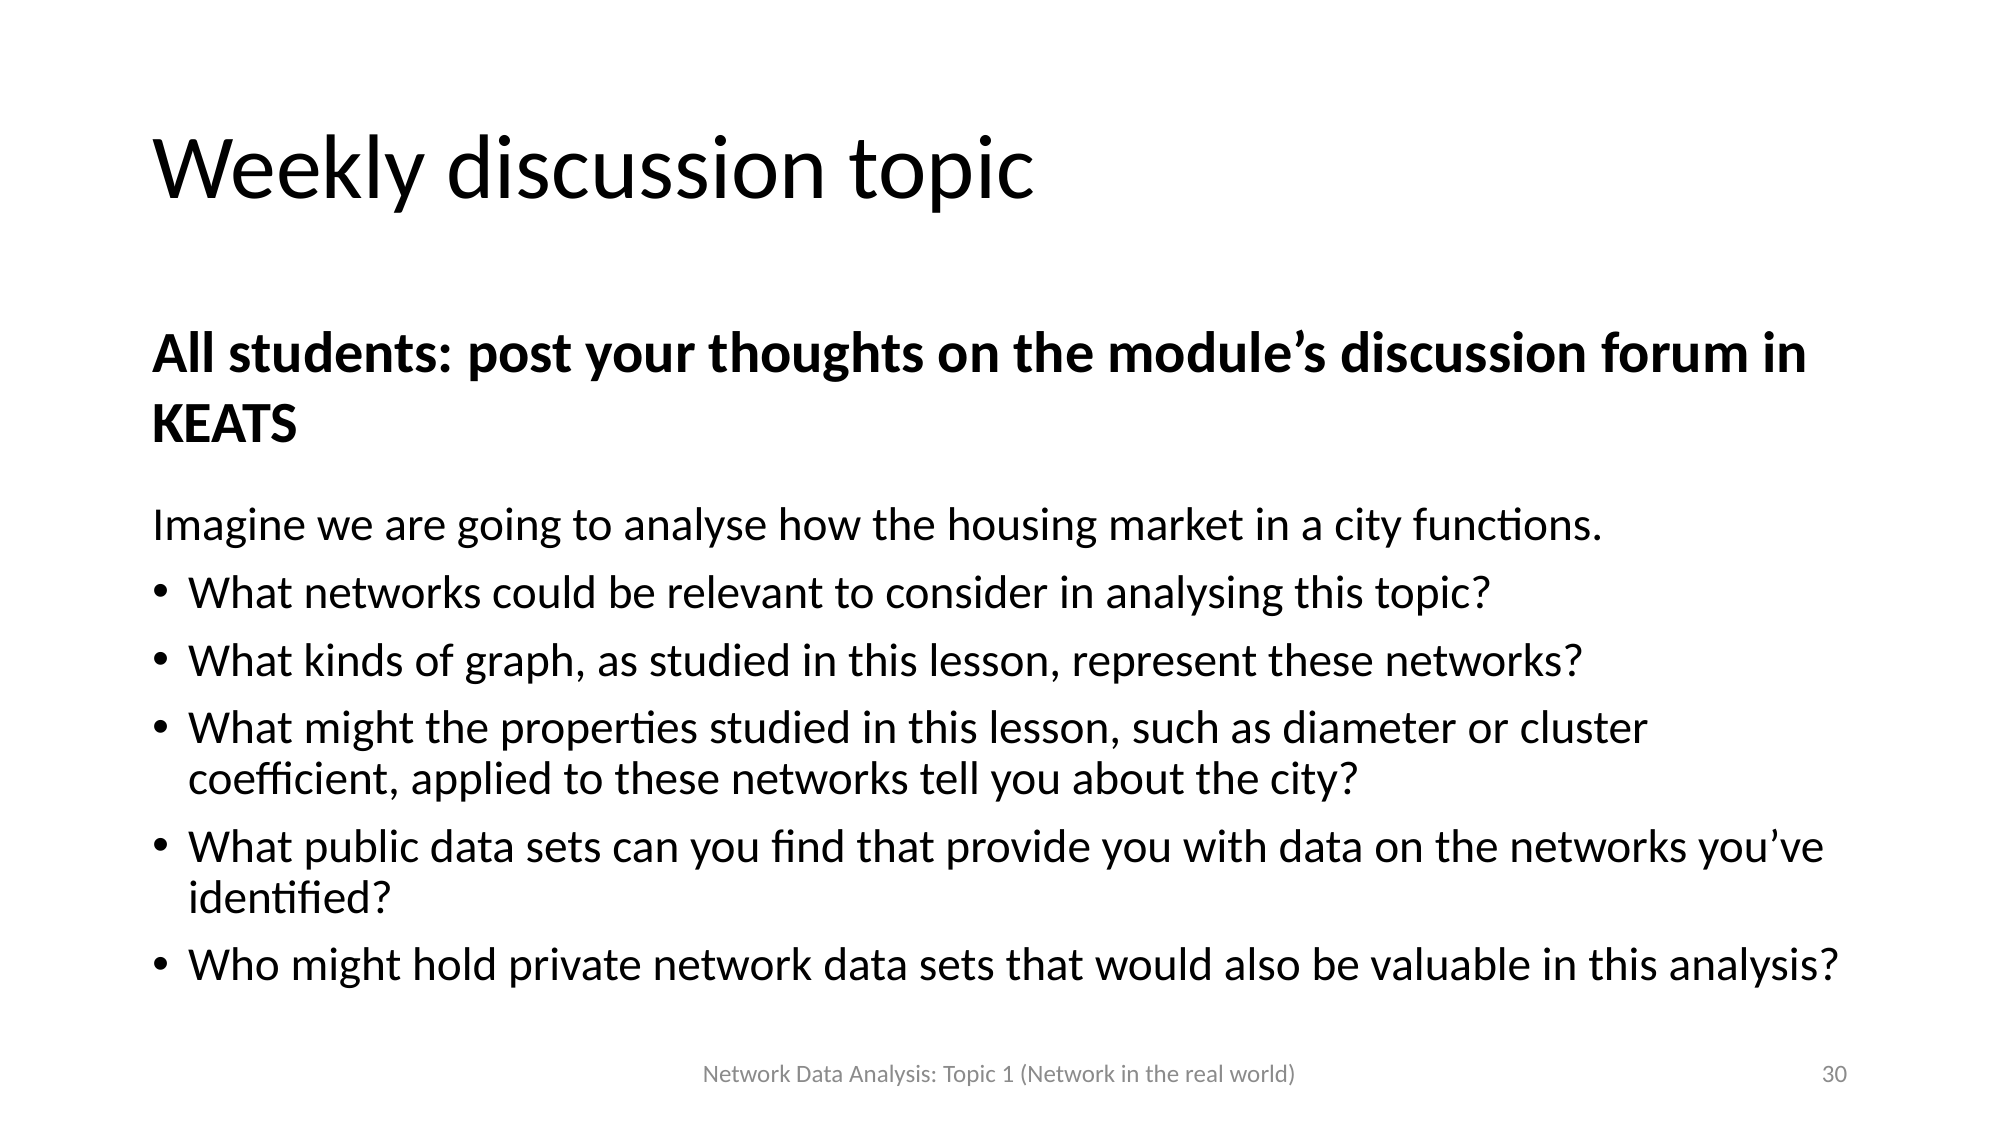

# Weekly discussion topic
All students: post your thoughts on the module’s discussion forum in KEATS
Imagine we are going to analyse how the housing market in a city functions.
What networks could be relevant to consider in analysing this topic?
What kinds of graph, as studied in this lesson, represent these networks?
What might the properties studied in this lesson, such as diameter or cluster coefficient, applied to these networks tell you about the city?
What public data sets can you find that provide you with data on the networks you’ve identified?
Who might hold private network data sets that would also be valuable in this analysis?

Network Data Analysis: Topic 1 (Network in the real world)
30